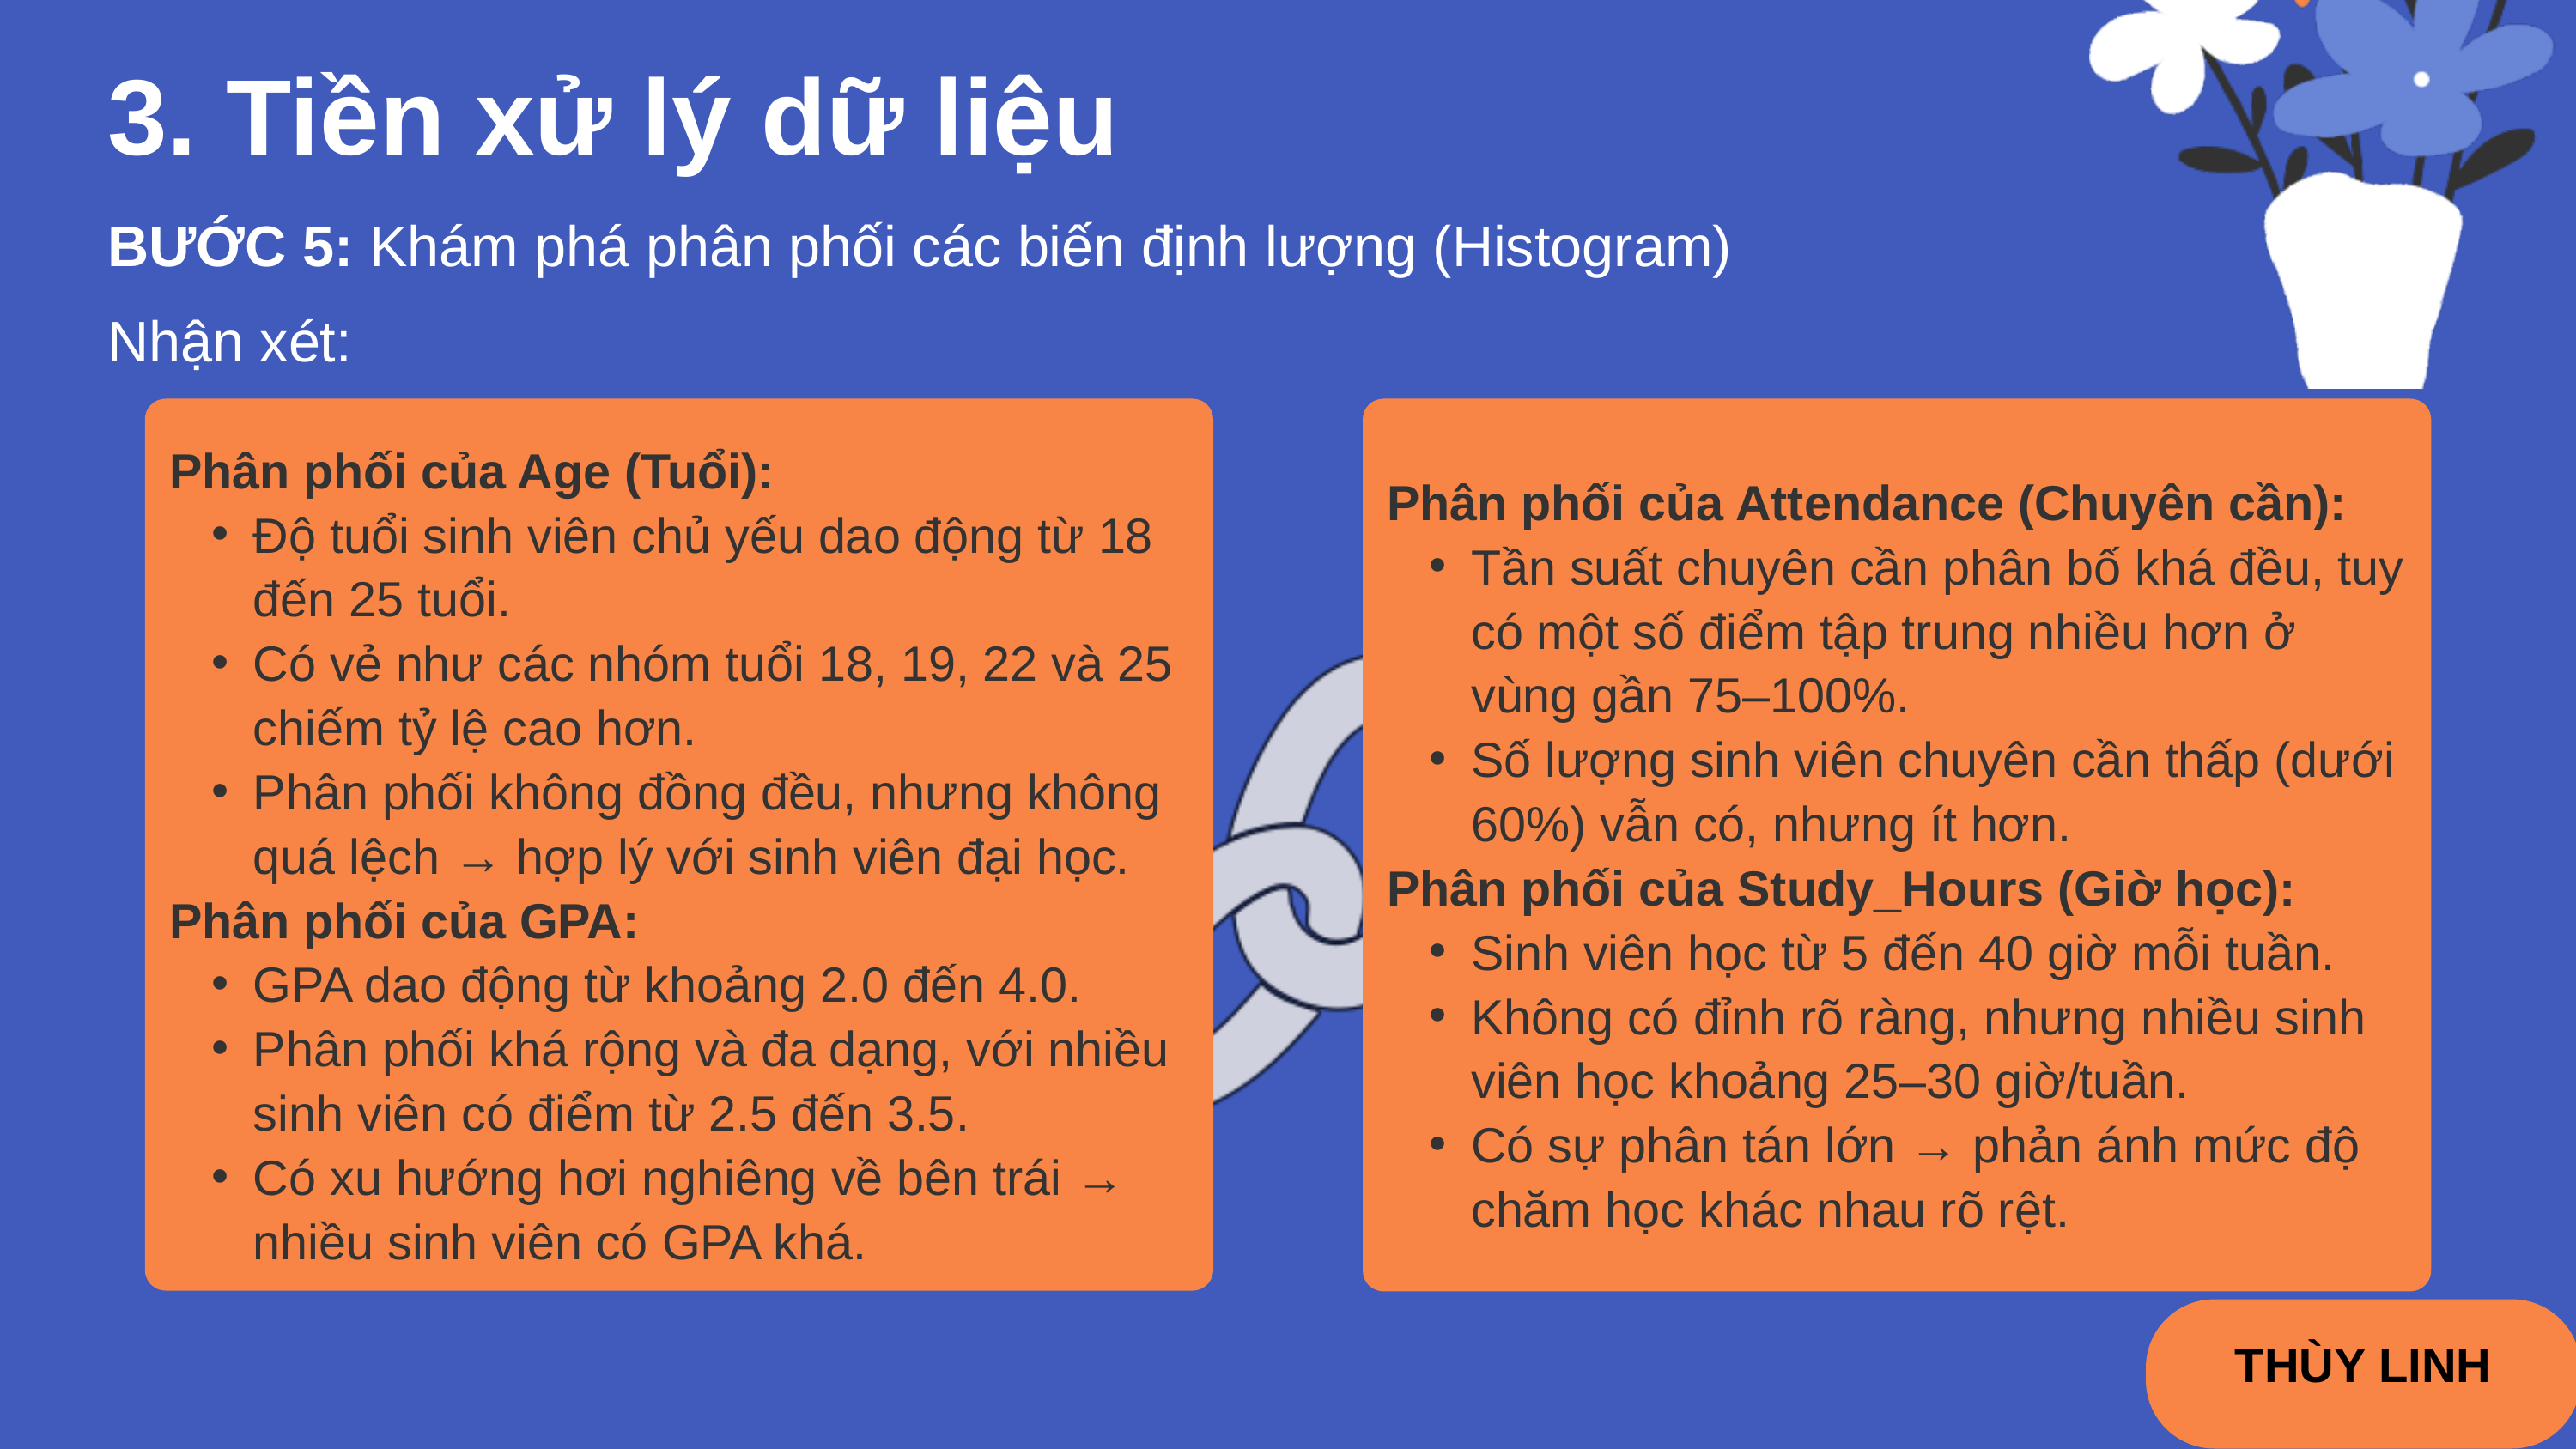

3. Tiền xử lý dữ liệu
BƯỚC 5: Khám phá phân phối các biến định lượng (Histogram)
Nhận xét:

Phân phối của Age (Tuổi):
Độ tuổi sinh viên chủ yếu dao động từ 18 đến 25 tuổi.
Có vẻ như các nhóm tuổi 18, 19, 22 và 25 chiếm tỷ lệ cao hơn.
Phân phối không đồng đều, nhưng không quá lệch → hợp lý với sinh viên đại học.
Phân phối của GPA:
GPA dao động từ khoảng 2.0 đến 4.0.
Phân phối khá rộng và đa dạng, với nhiều sinh viên có điểm từ 2.5 đến 3.5.
Có xu hướng hơi nghiêng về bên trái → nhiều sinh viên có GPA khá.

Phân phối của Attendance (Chuyên cần):
Tần suất chuyên cần phân bố khá đều, tuy có một số điểm tập trung nhiều hơn ở vùng gần 75–100%.
Số lượng sinh viên chuyên cần thấp (dưới 60%) vẫn có, nhưng ít hơn.
Phân phối của Study_Hours (Giờ học):
Sinh viên học từ 5 đến 40 giờ mỗi tuần.
Không có đỉnh rõ ràng, nhưng nhiều sinh viên học khoảng 25–30 giờ/tuần.
Có sự phân tán lớn → phản ánh mức độ chăm học khác nhau rõ rệt.

THÙY LINH